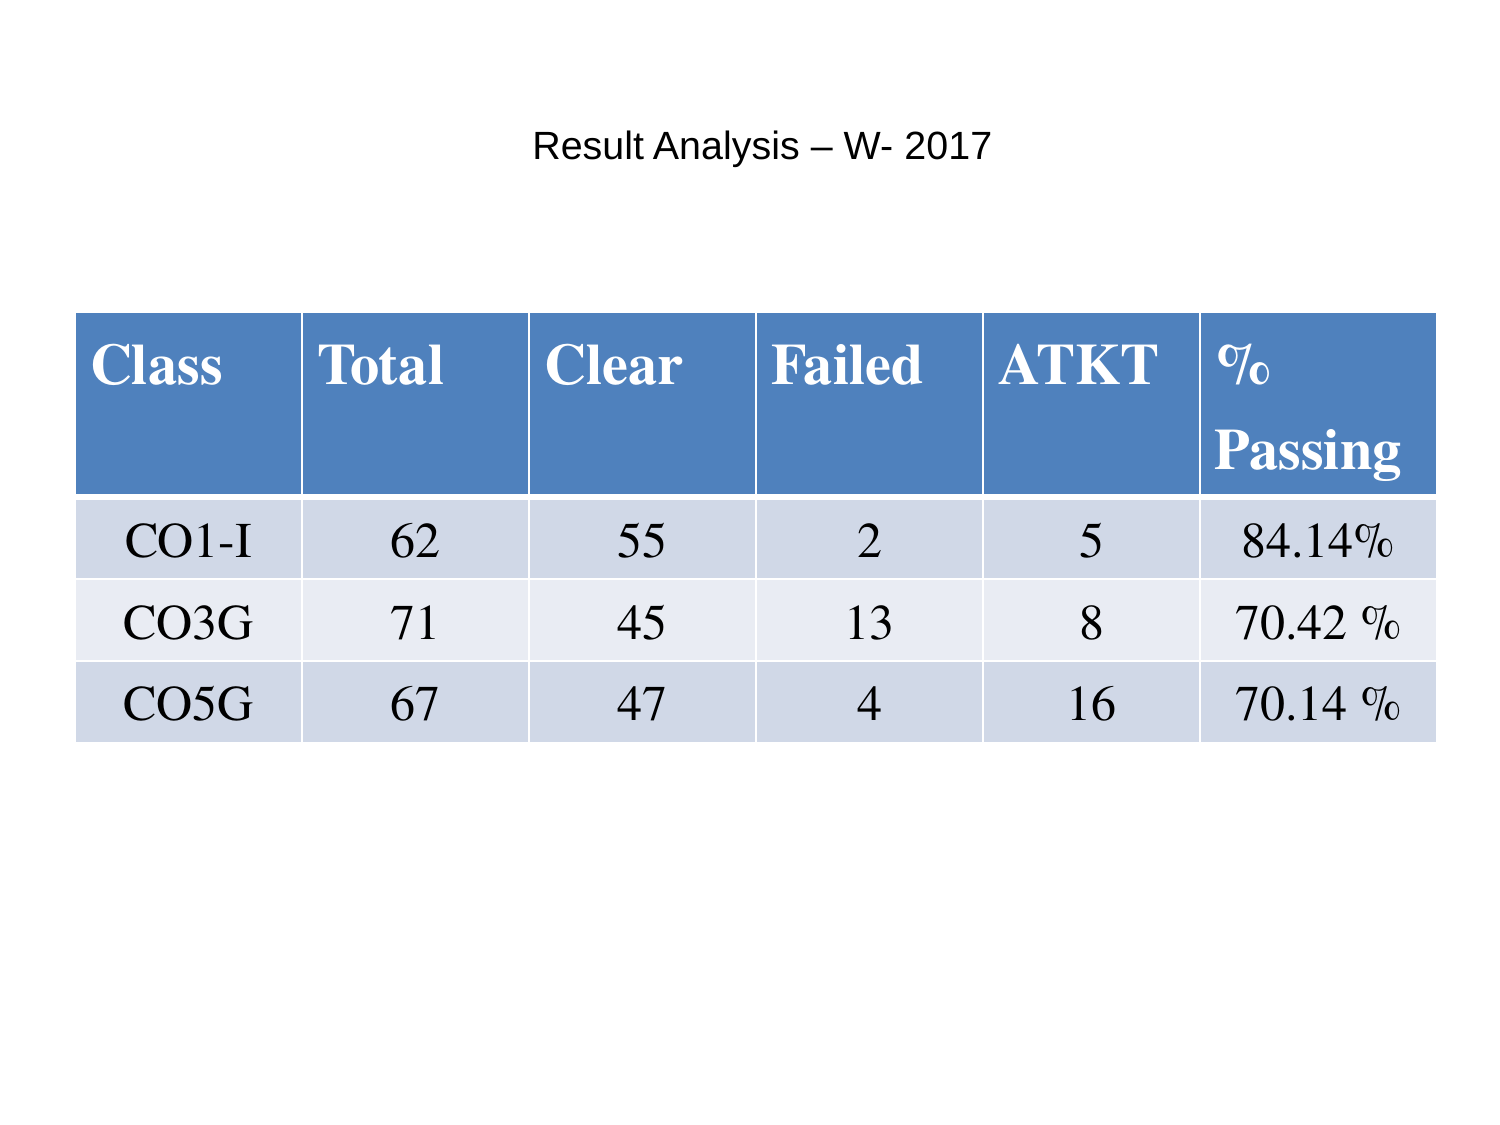

# Result Analysis – W- 2017
| Class | Total | Clear | Failed | ATKT | % Passing |
| --- | --- | --- | --- | --- | --- |
| CO1-I | 62 | 55 | 2 | 5 | 84.14% |
| CO3G | 71 | 45 | 13 | 8 | 70.42 % |
| CO5G | 67 | 47 | 4 | 16 | 70.14 % |